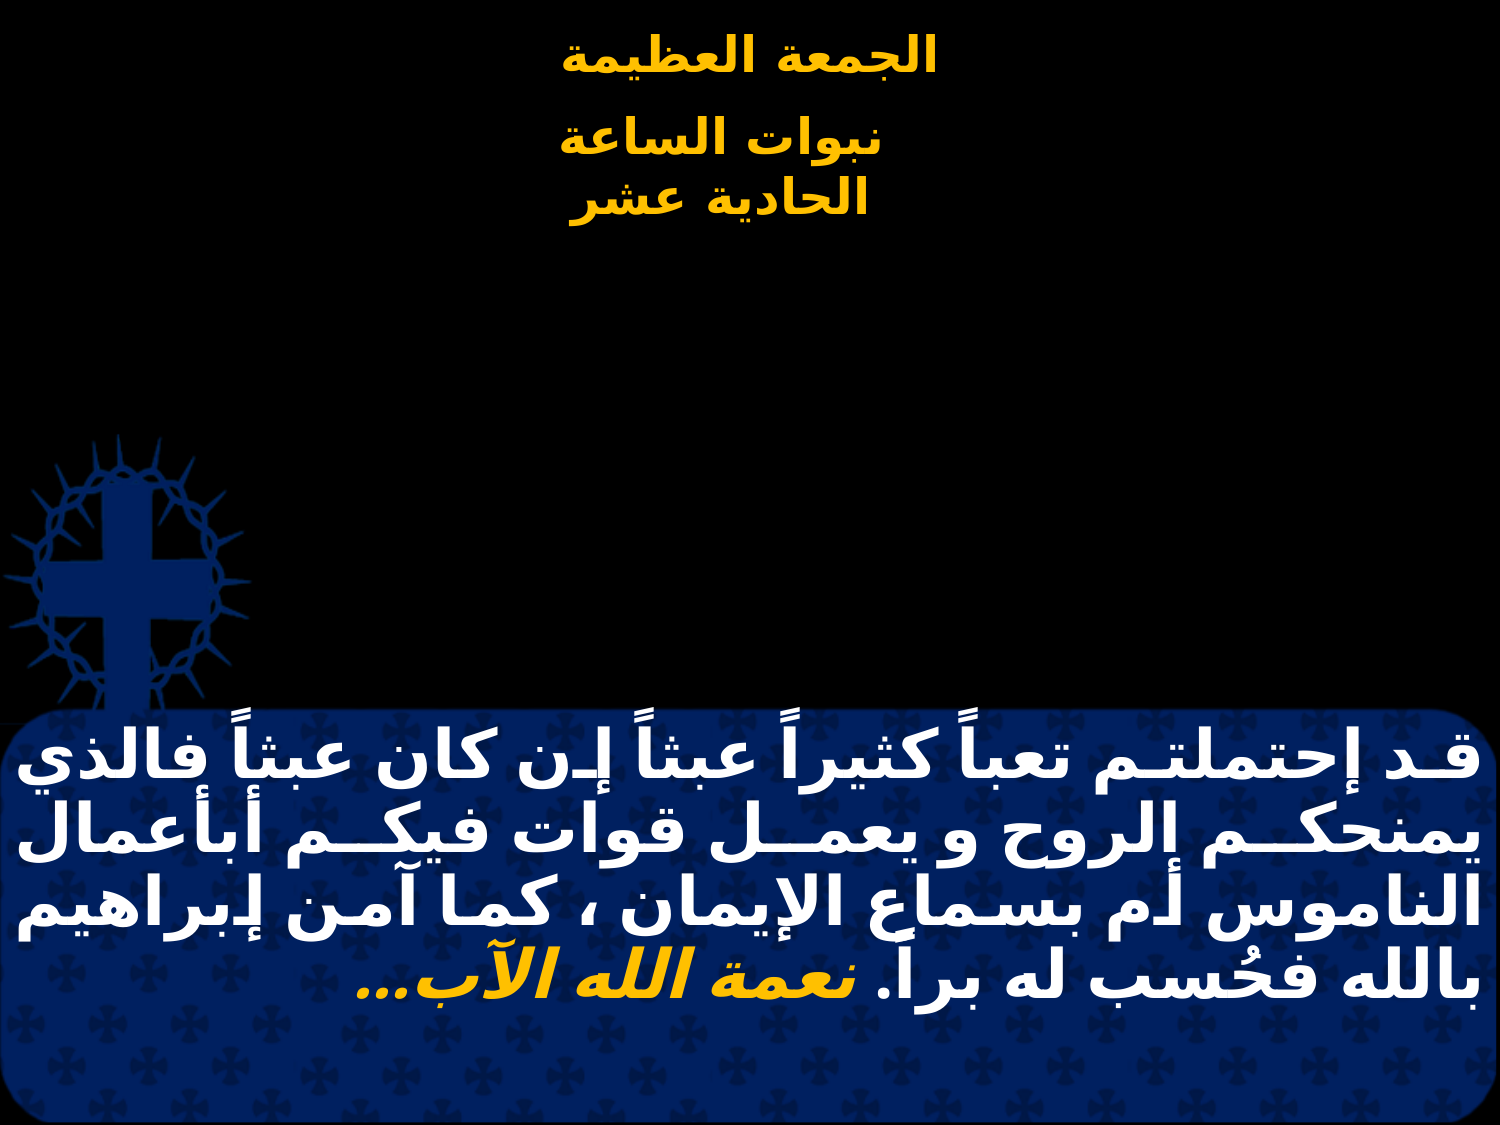

# قد إحتملتم تعباً كثيراً عبثاً إن كان عبثاً فالذي يمنحكم الروح و يعمل قوات فيكم أبأعمال الناموس أم بسماع الإيمان ، كما آمن إبراهيم بالله فحُسب له براً. نعمة الله الآب...